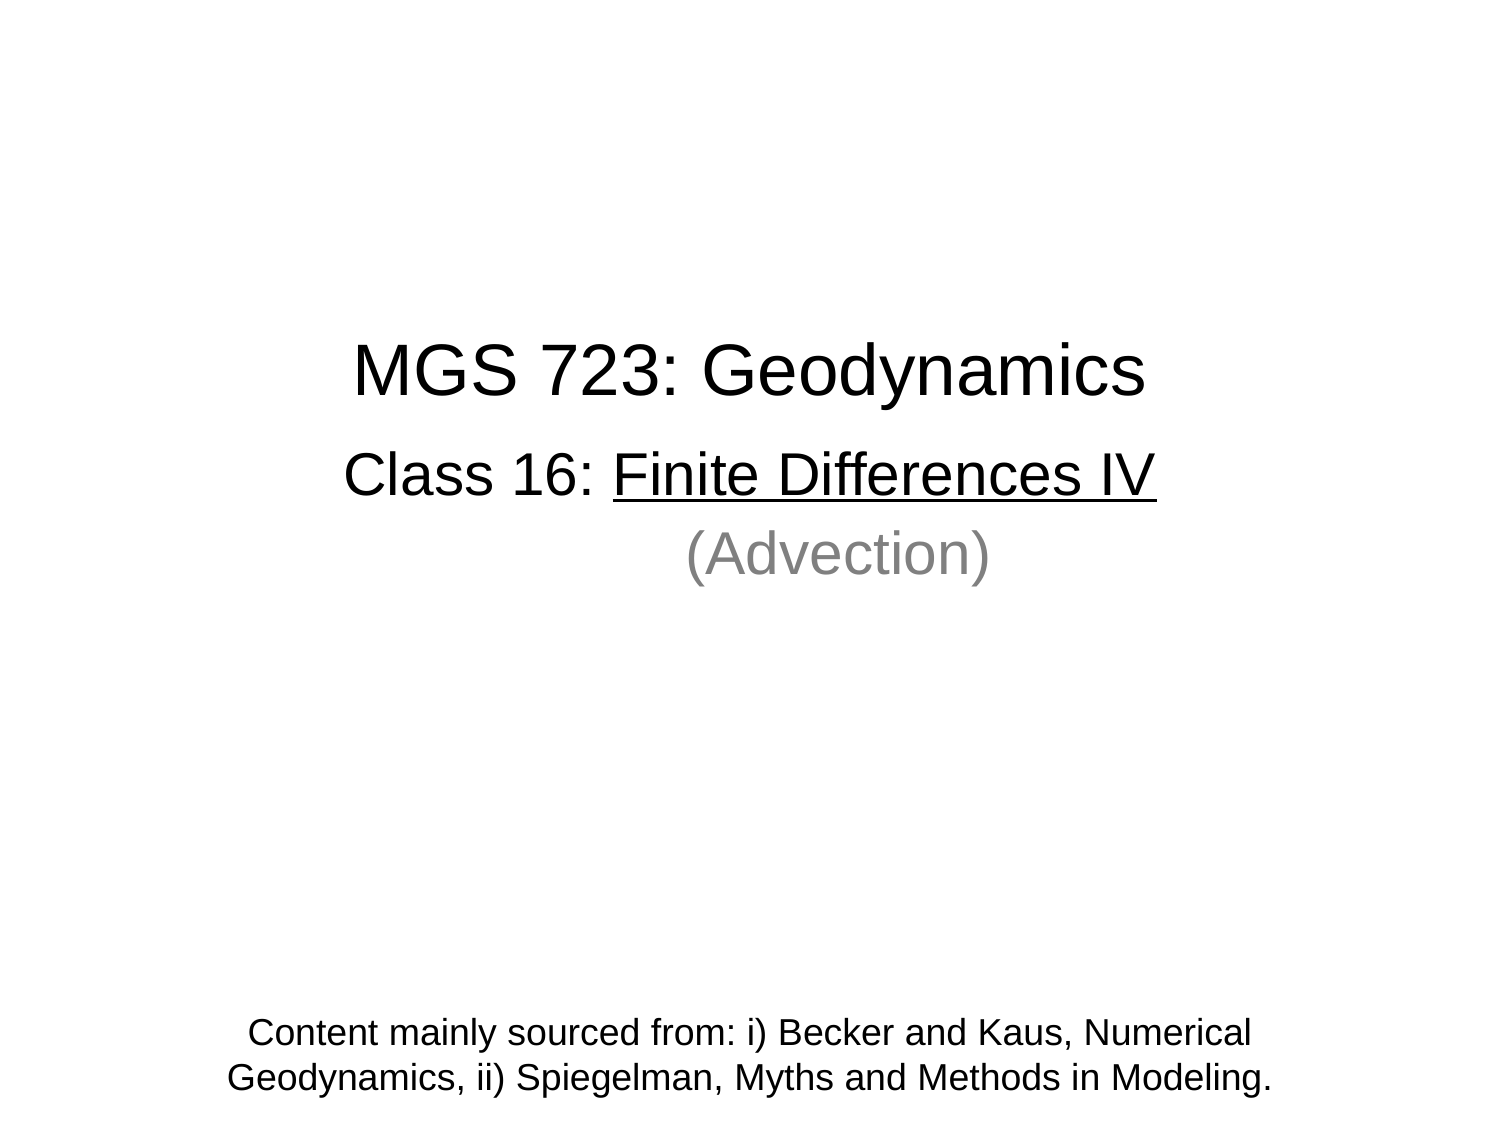

MGS 723: Geodynamics

Class 16: Finite Differences IV
(Advection)
Content mainly sourced from: i) Becker and Kaus, Numerical Geodynamics, ii) Spiegelman, Myths and Methods in Modeling.